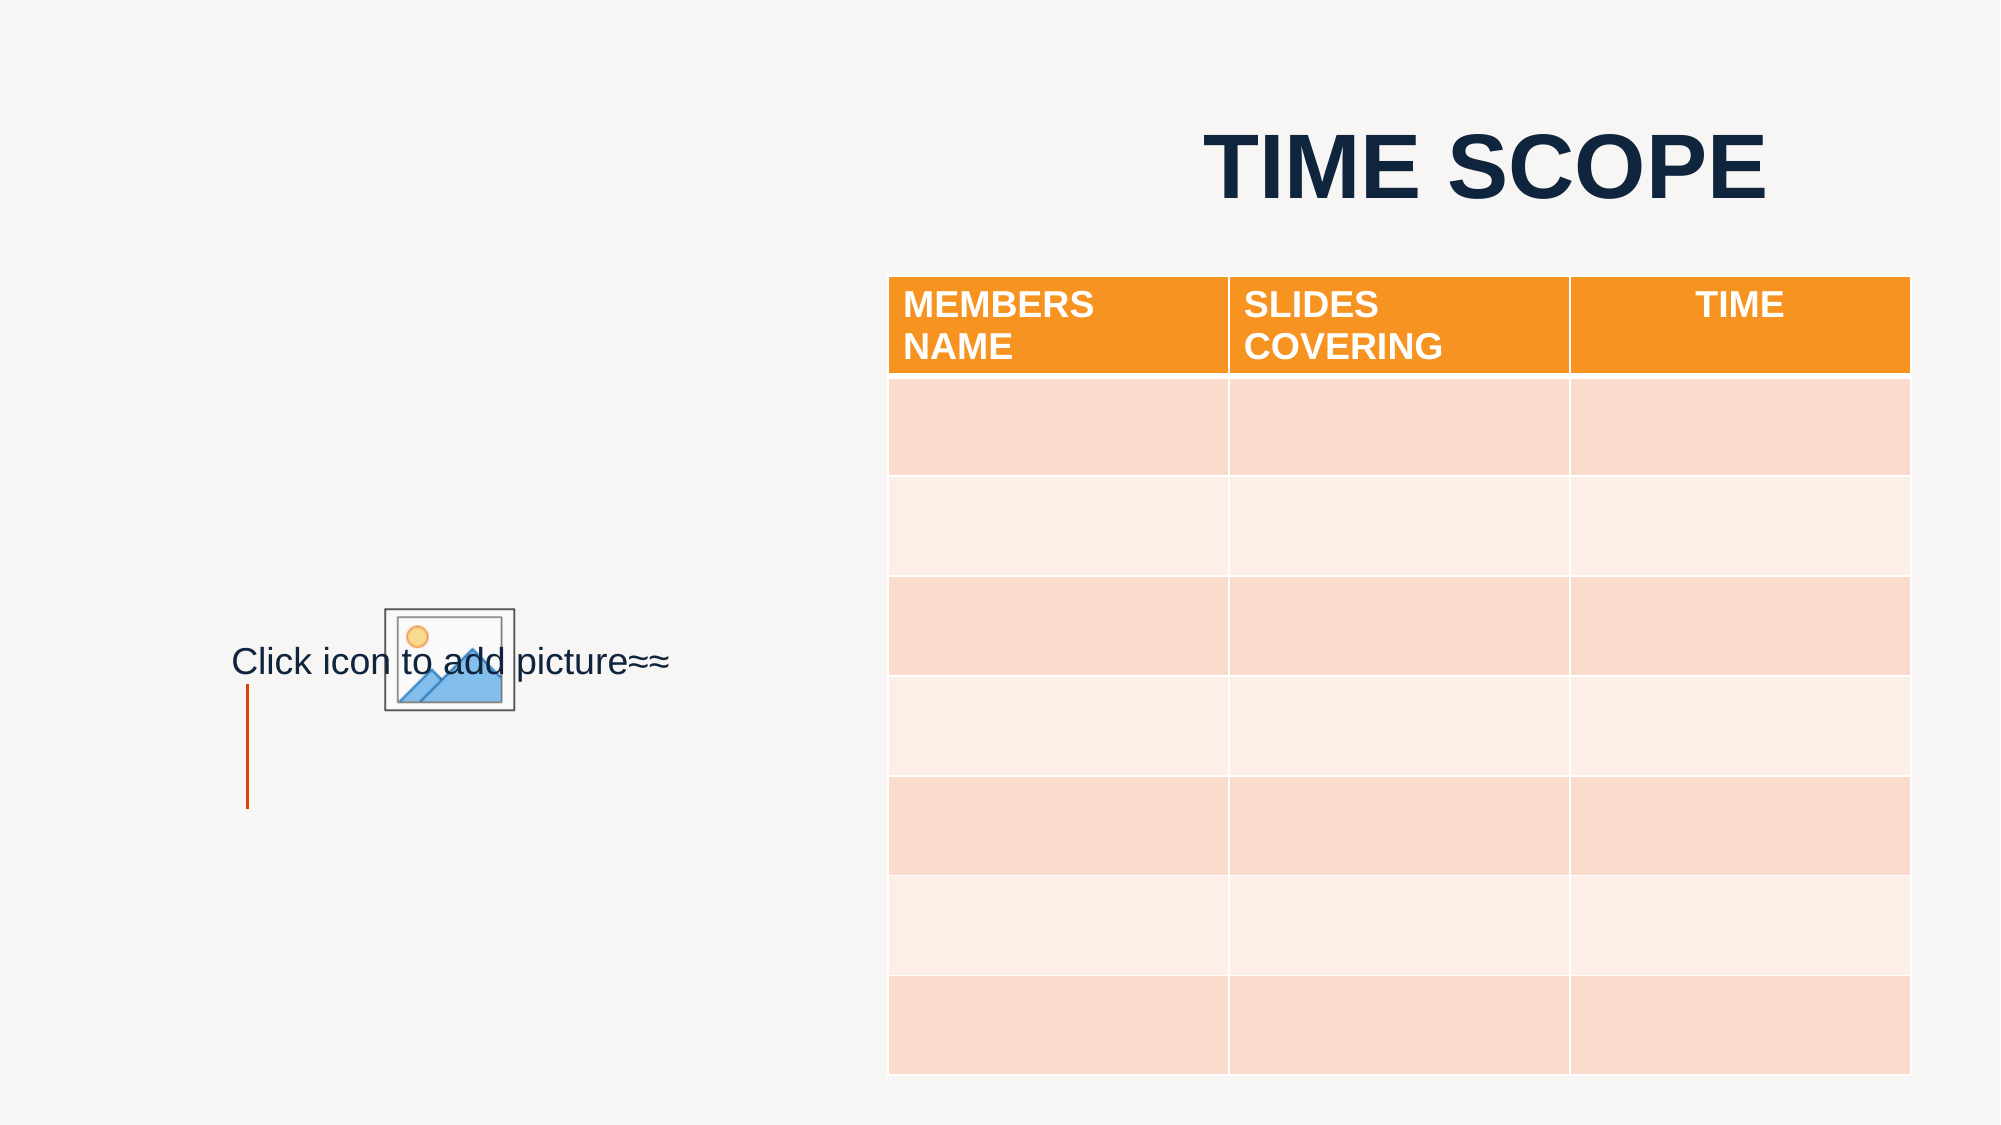

# TIME SCOPE

| MEMBERS NAME | SLIDES COVERING | TIME |
| --- | --- | --- |
|  |  |  |
|  |  |  |
|  |  |  |
|  |  |  |
|  |  |  |
|  |  |  |
|  |  |  |